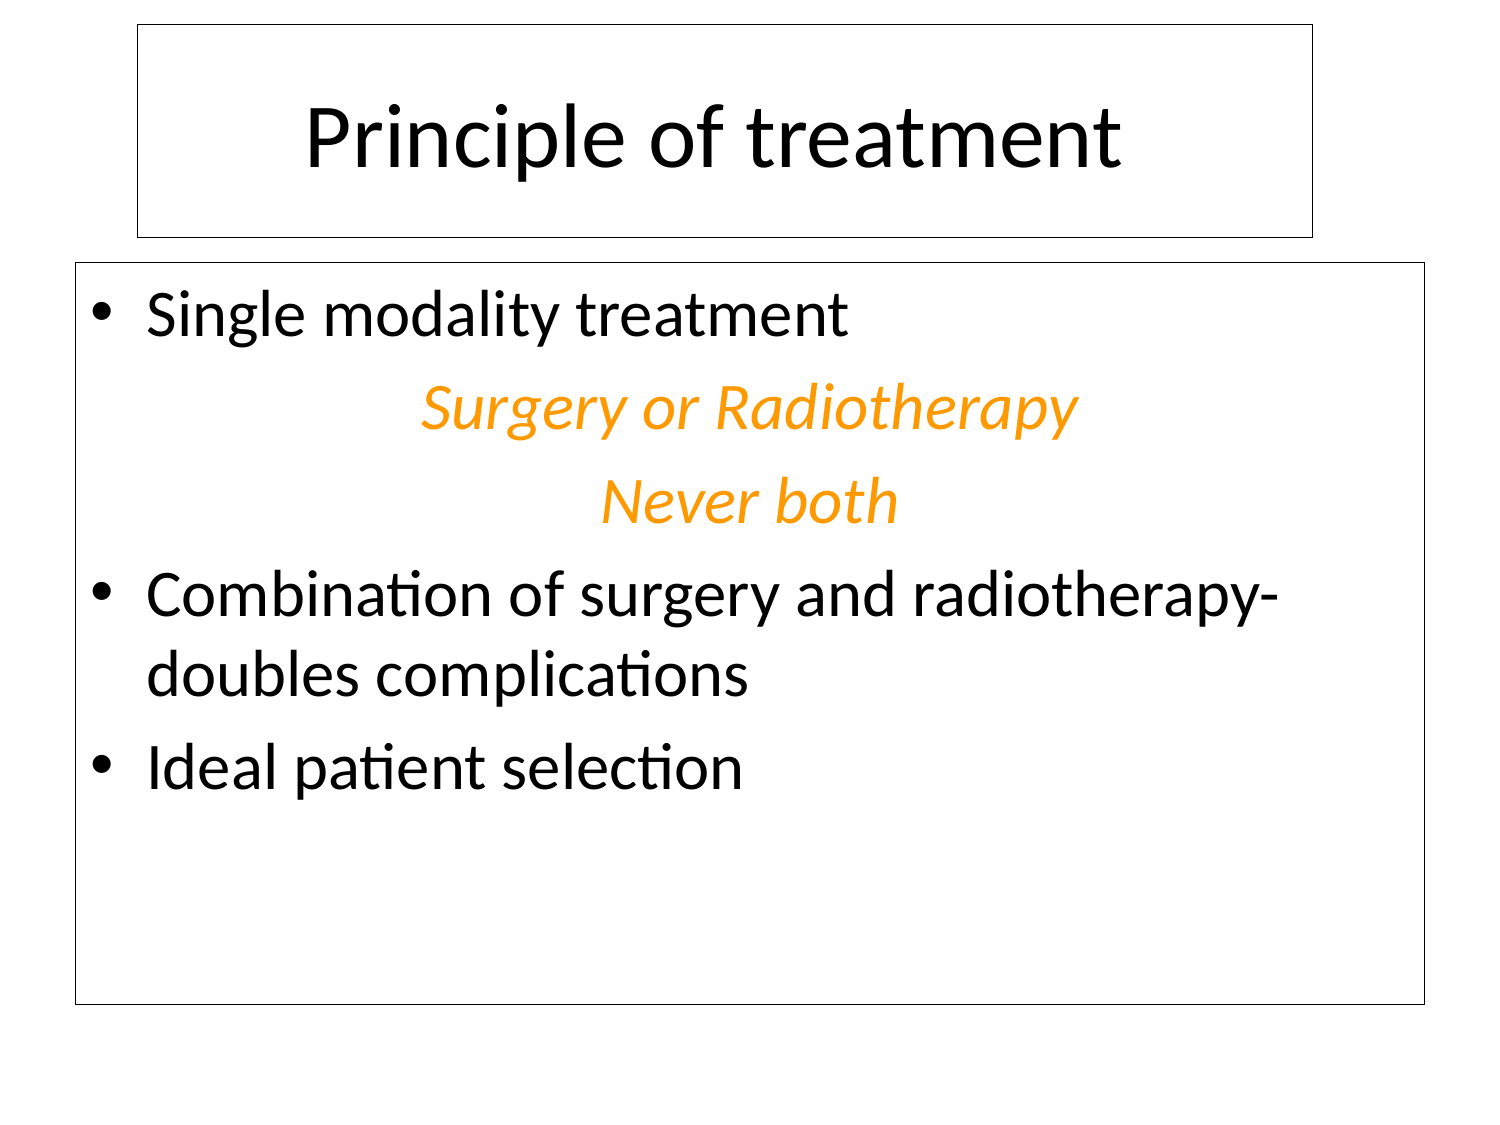

# Principle of treatment
Single modality treatment
Surgery or Radiotherapy
Never both
Combination of surgery and radiotherapy- doubles complications
Ideal patient selection